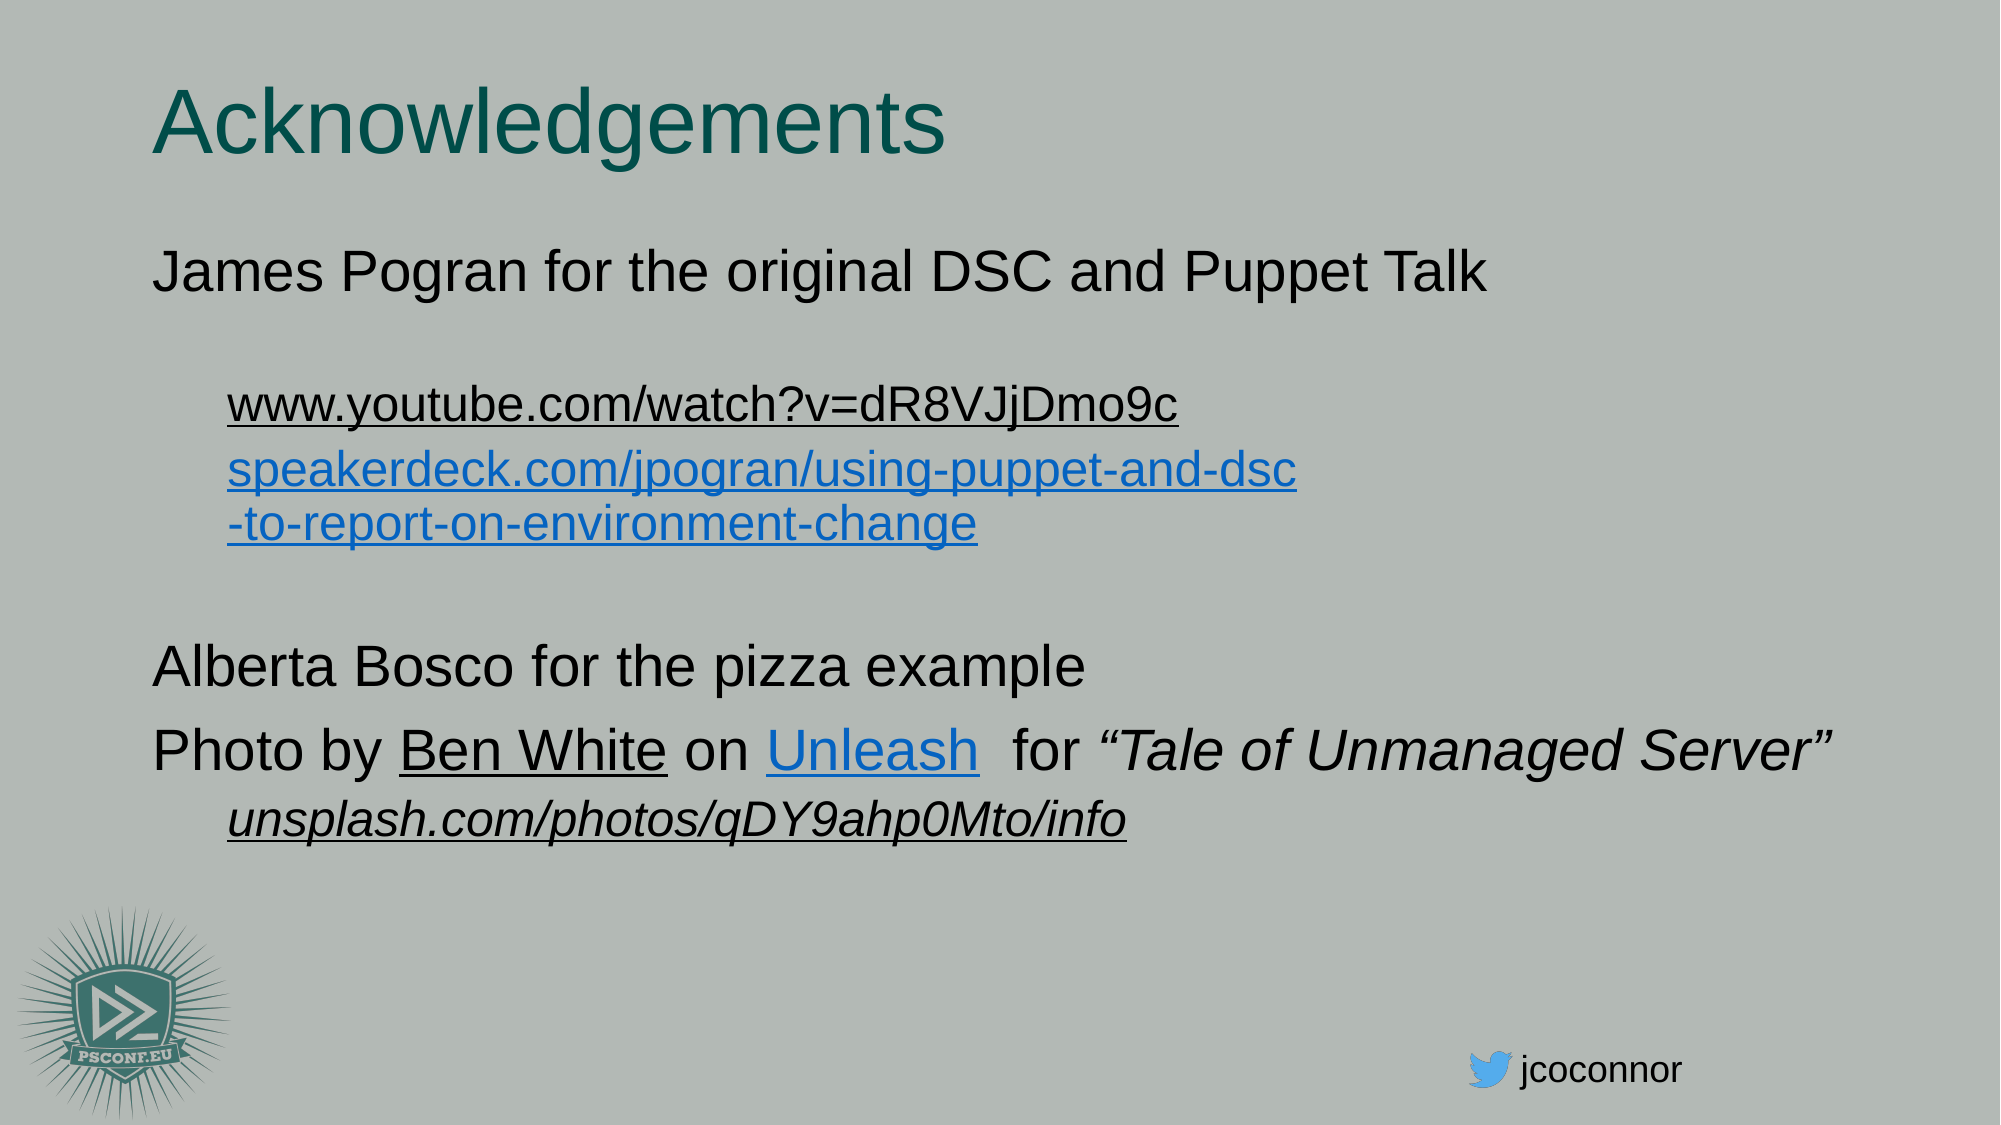

# Acknowledgements
James Pogran for the original DSC and Puppet Talk

www.youtube.com/watch?v=dR8VJjDmo9c
speakerdeck.com/jpogran/using-puppet-and-dsc-to-report-on-environment-change

Alberta Bosco for the pizza example
Photo by Ben White on Unleash  for “Tale of Unmanaged Server”
unsplash.com/photos/qDY9ahp0Mto/info

jcoconnor